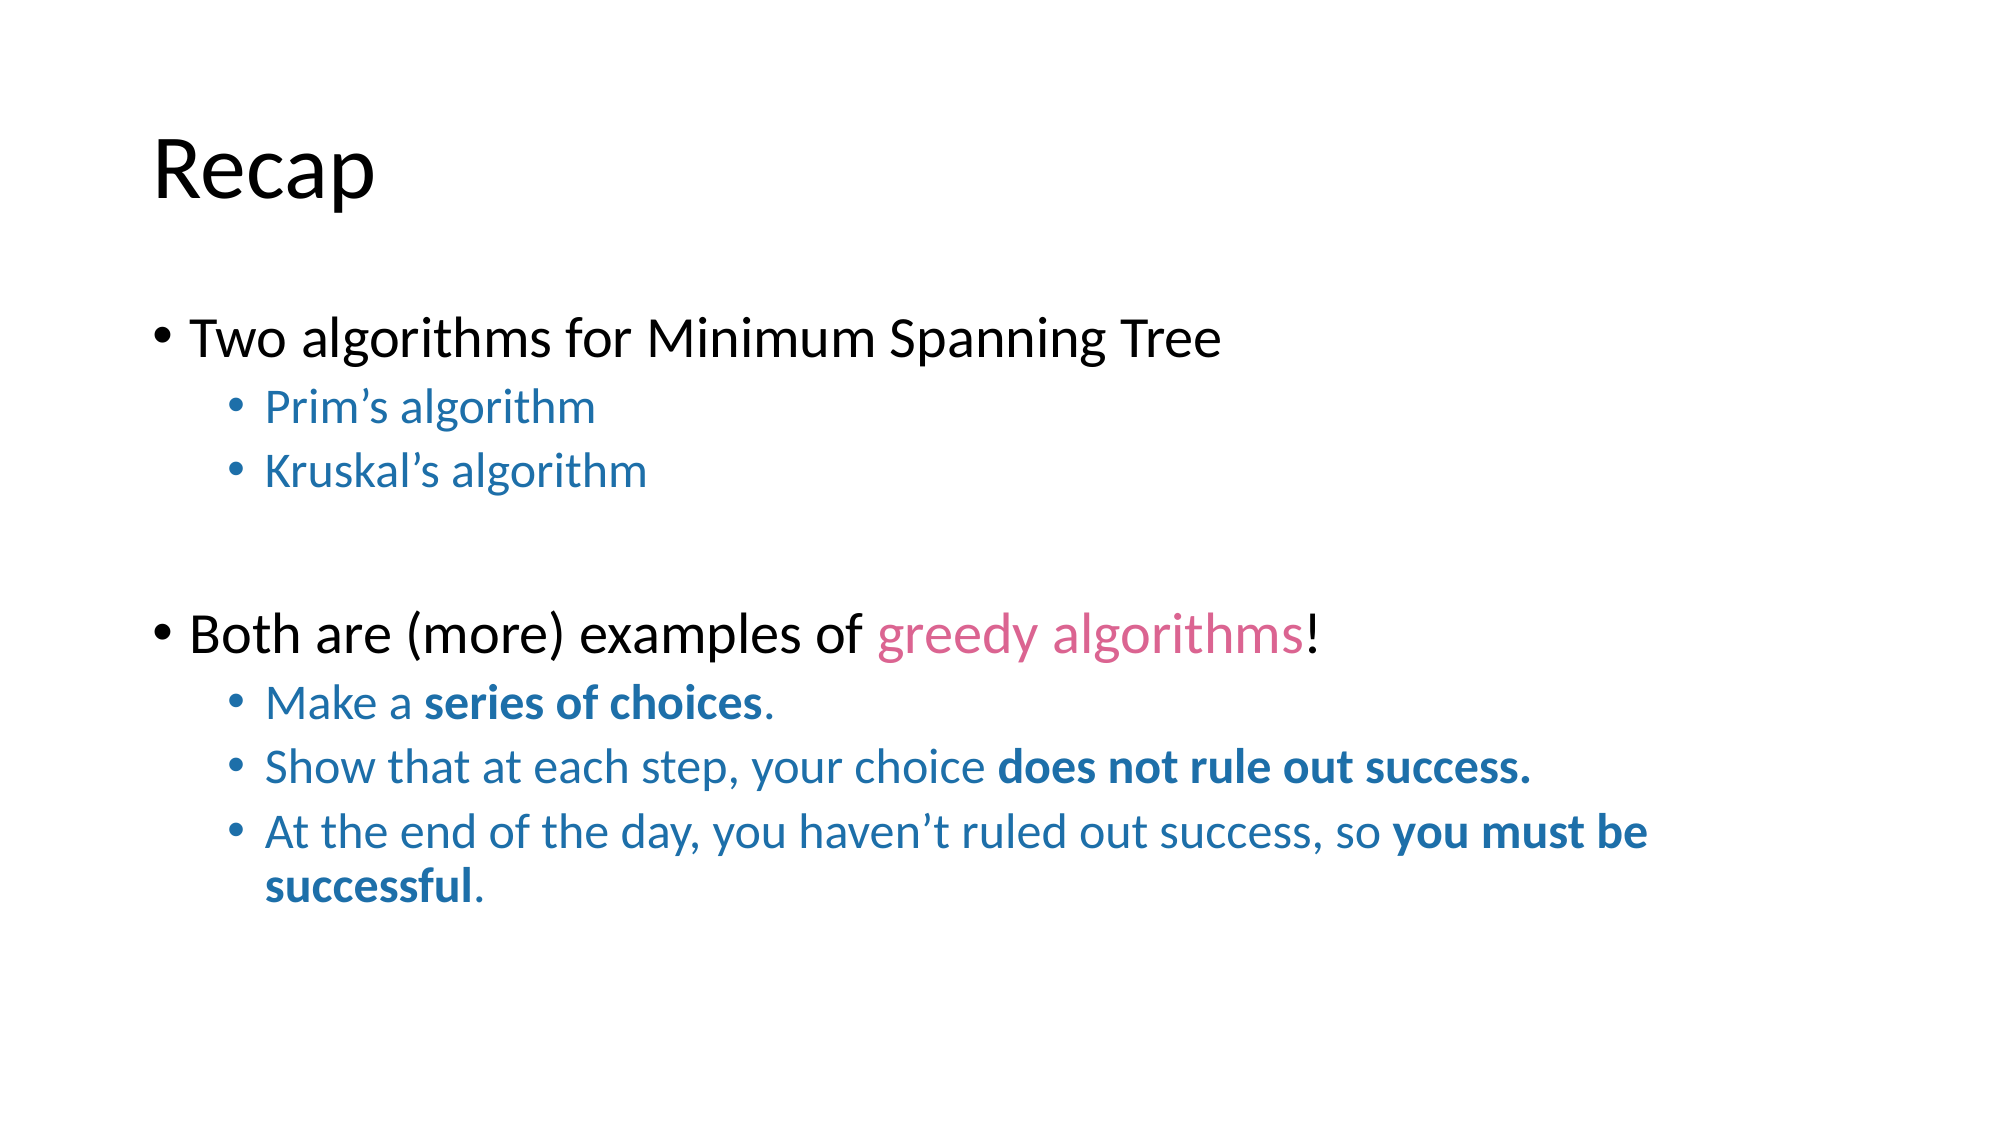

# Recap
Two algorithms for Minimum Spanning Tree
Prim’s algorithm
Kruskal’s algorithm

Both are (more) examples of greedy algorithms!
Make a series of choices.
Show that at each step, your choice does not rule out success.
At the end of the day, you haven’t ruled out success, so you must be successful.